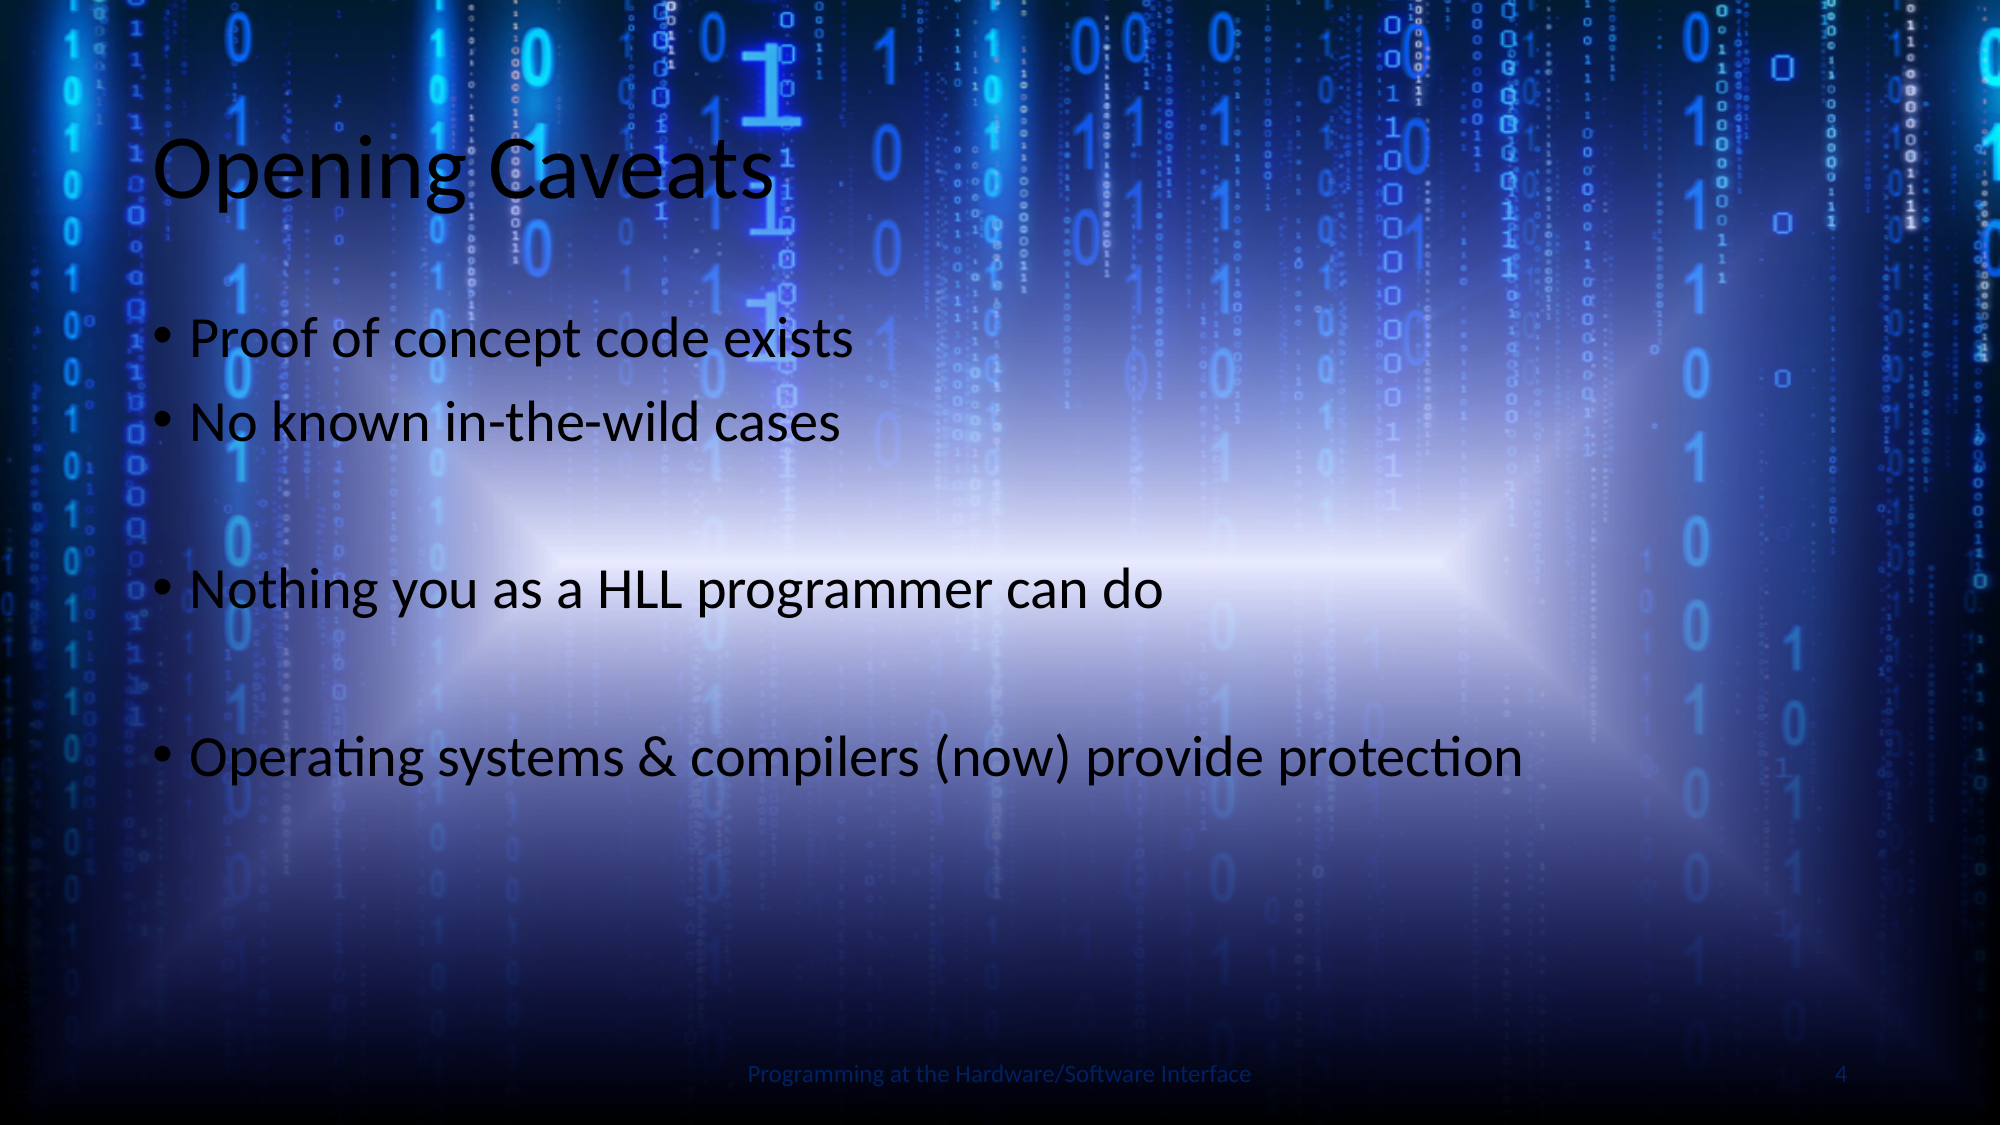

# Opening Caveats
Proof of concept code exists
No known in-the-wild cases

Nothing you as a HLL programmer can do

Operating systems & compilers (now) provide protection
Slide by Bohn
Programming at the Hardware/Software Interface
4